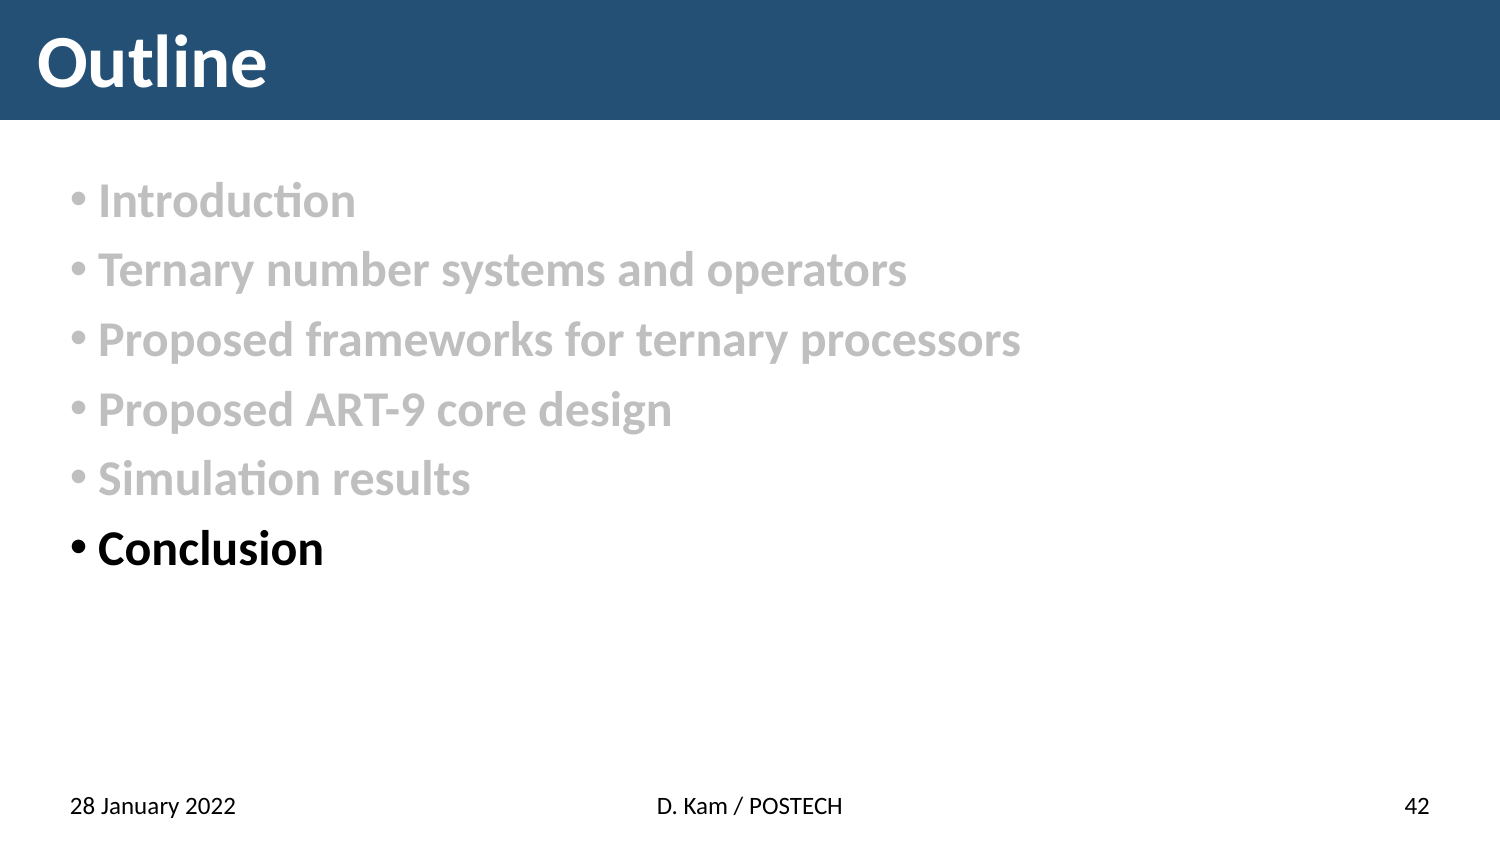

# Outline
Introduction
Ternary number systems and operators
Proposed frameworks for ternary processors
Proposed ART-9 core design
Simulation results
Conclusion
28 January 2022
D. Kam / POSTECH
42